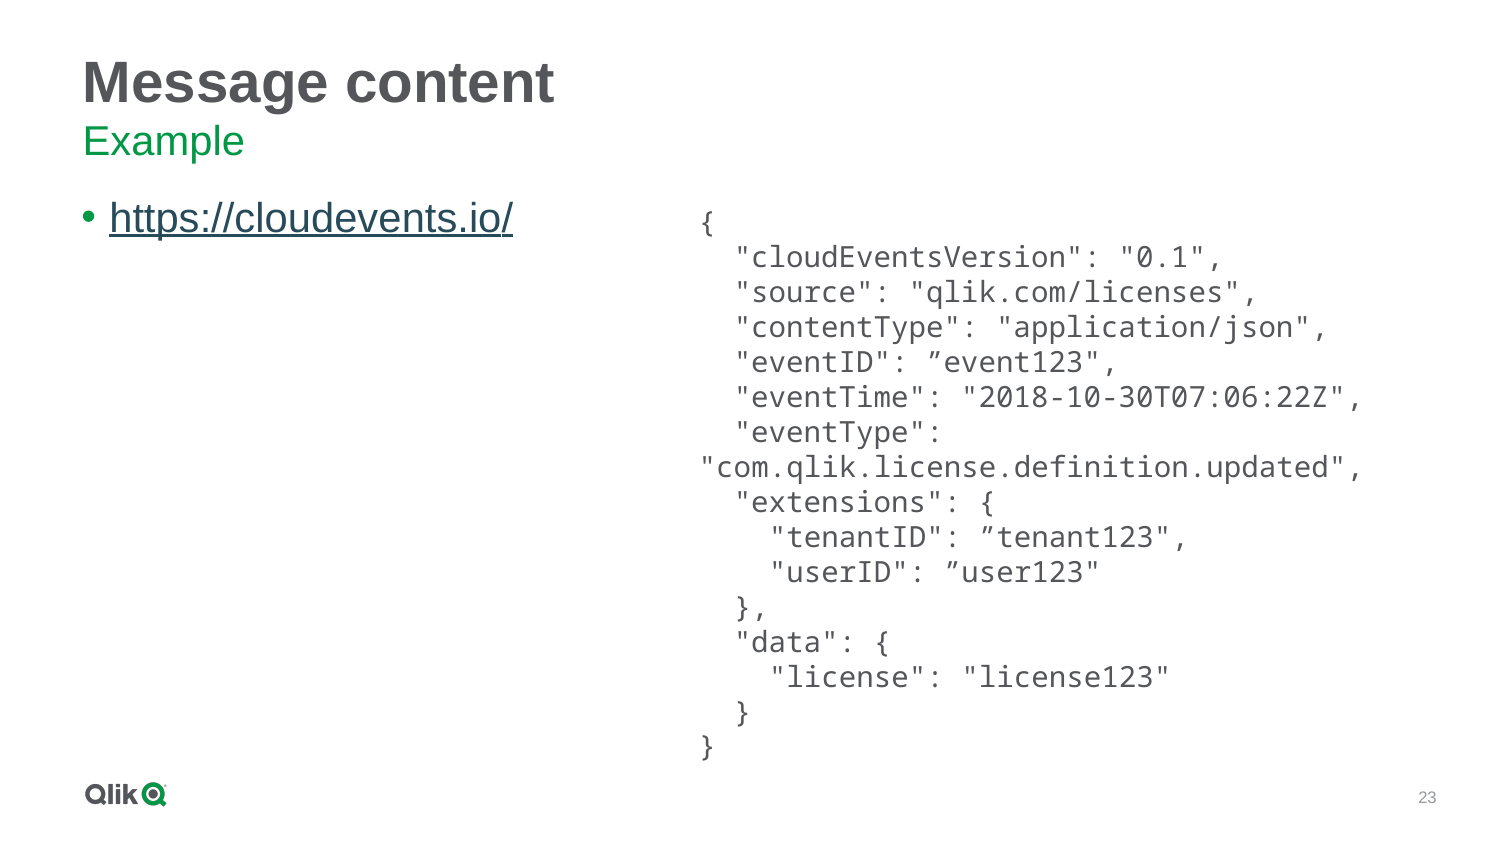

# Message content
Example
https://cloudevents.io/

{
  "cloudEventsVersion": "0.1",
  "source": "qlik.com/licenses",
  "contentType": "application/json",
  "eventID": ”event123",
  "eventTime": "2018-10-30T07:06:22Z",
  "eventType": "com.qlik.license.definition.updated",
  "extensions": {
    "tenantID": ”tenant123",
    "userID": ”user123"
  },
  "data": {
    "license": "license123"
  }
}